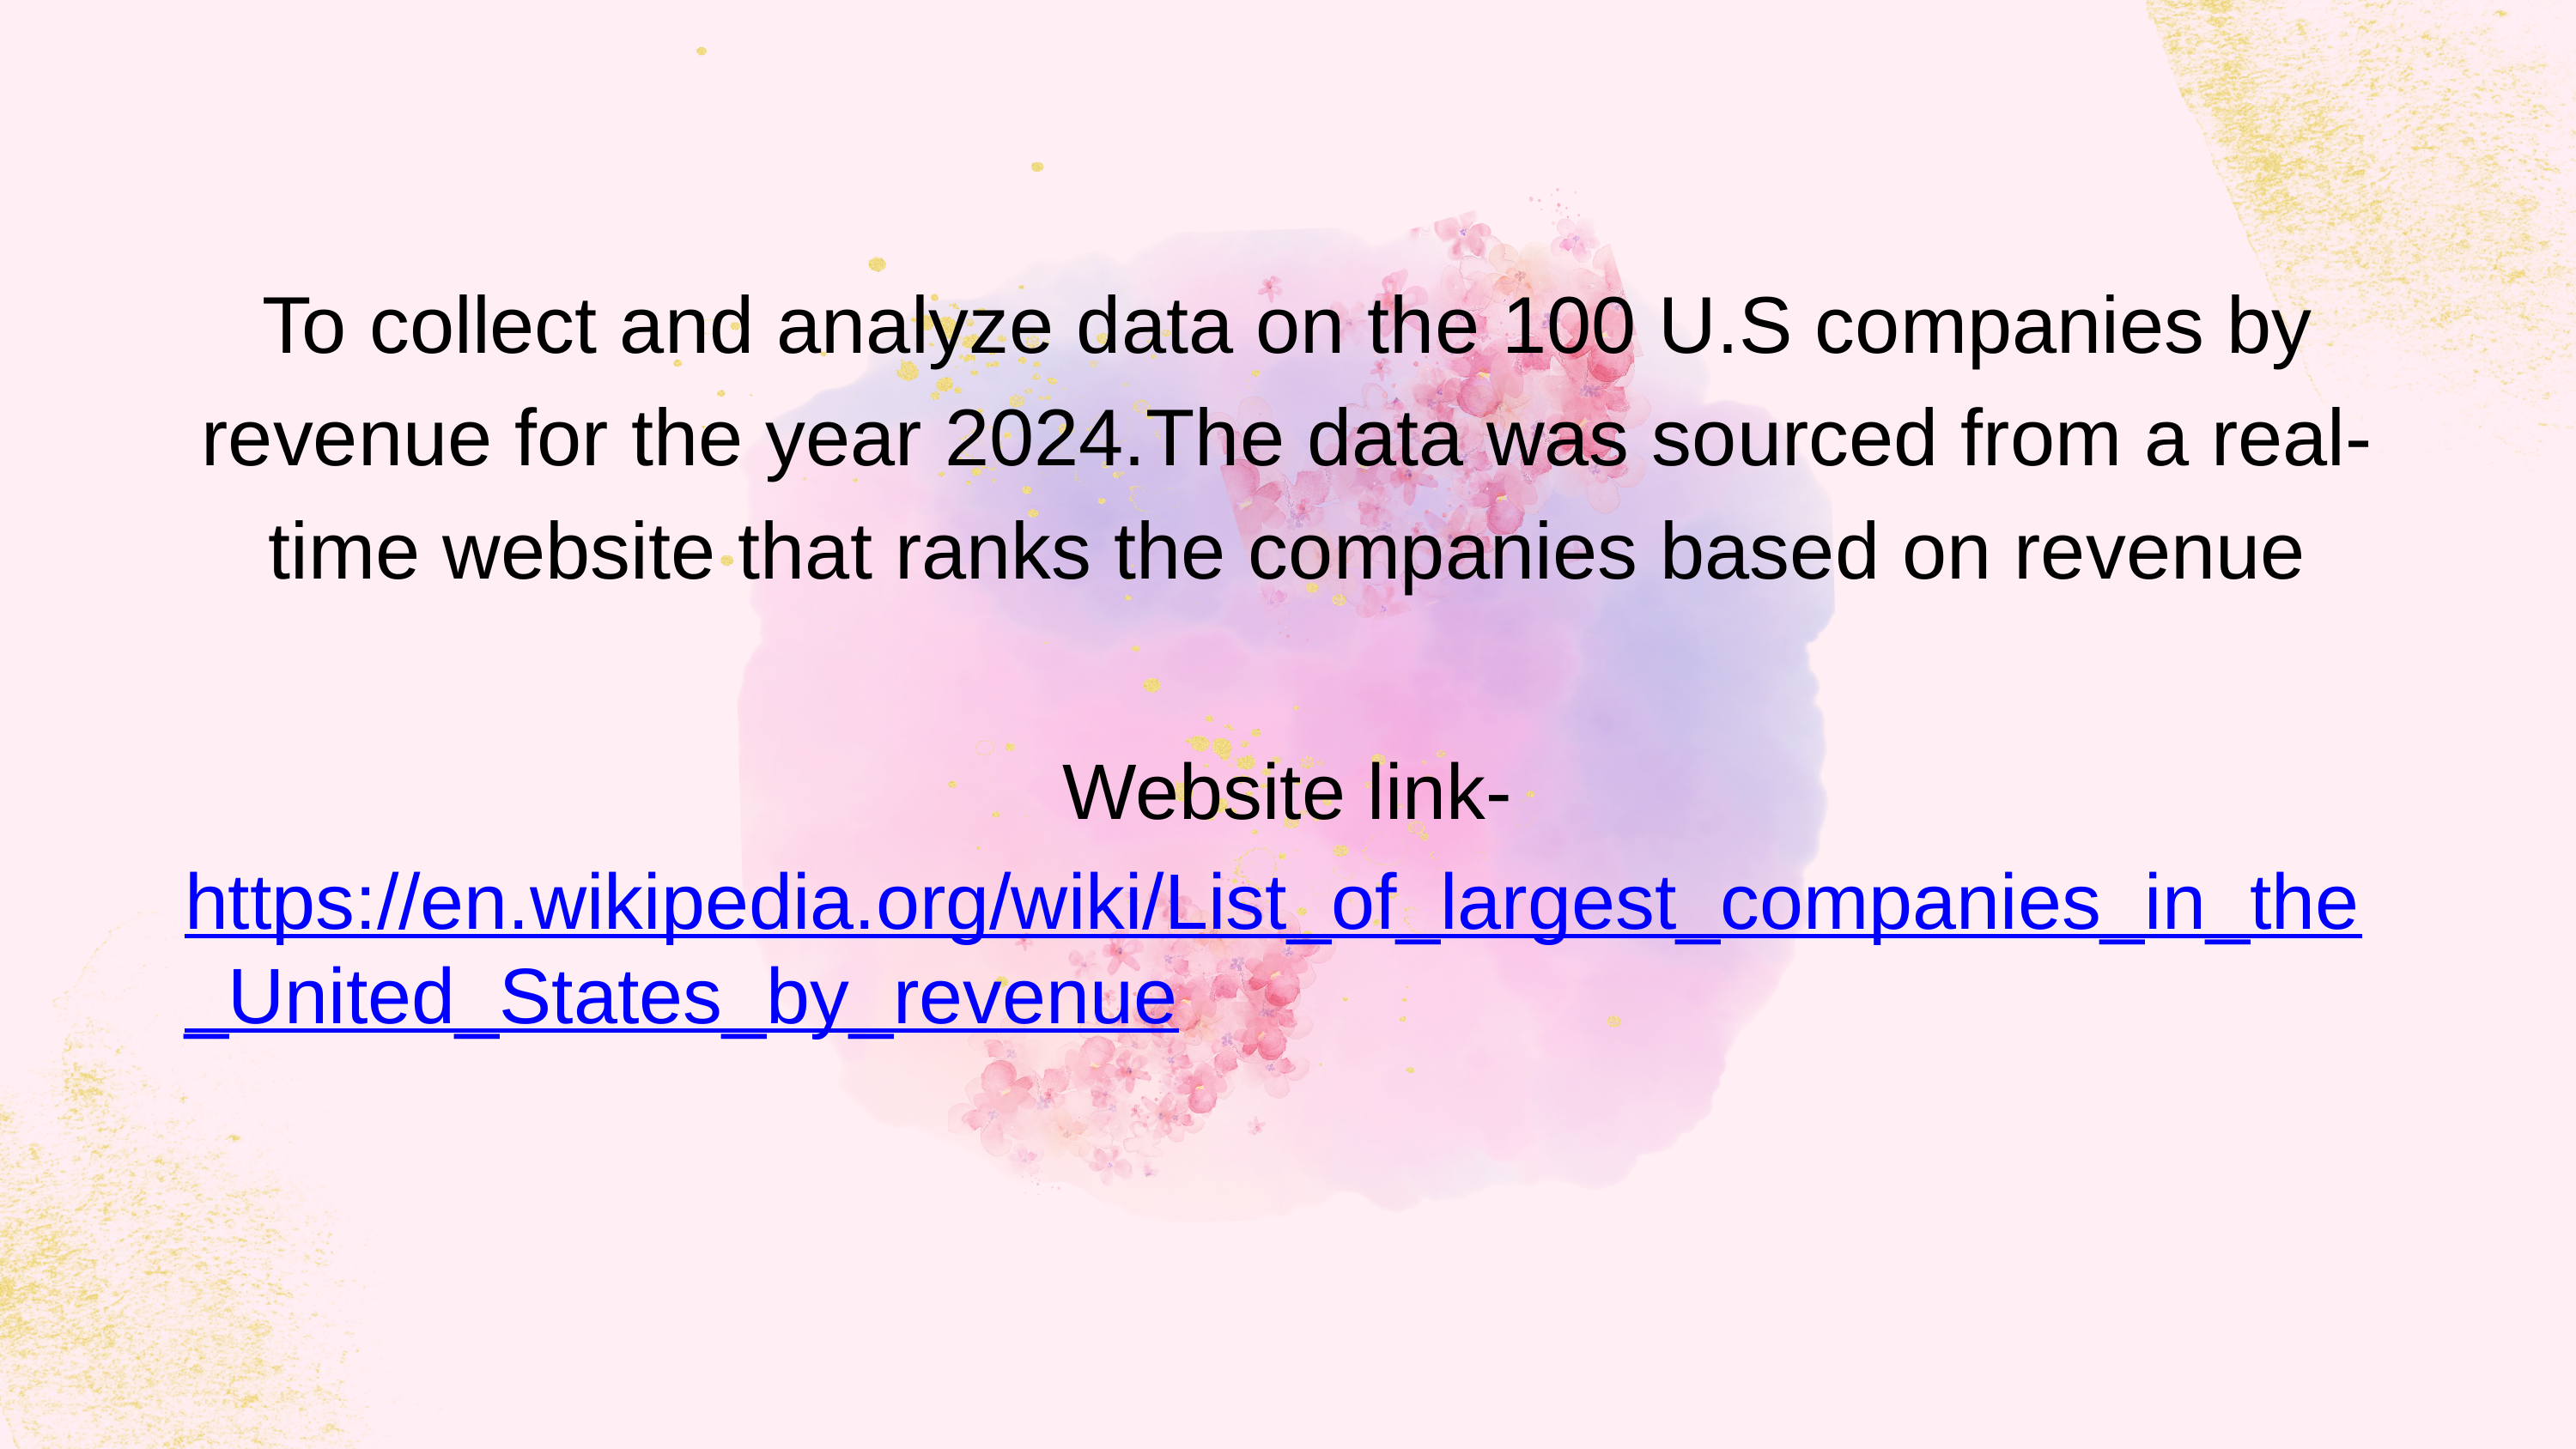

To collect and analyze data on the 100 U.S companies by revenue for the year 2024.The data was sourced from a real-time website that ranks the companies based on revenue

Website link-https://en.wikipedia.org/wiki/List_of_largest_companies_in_the_United_States_by_revenue